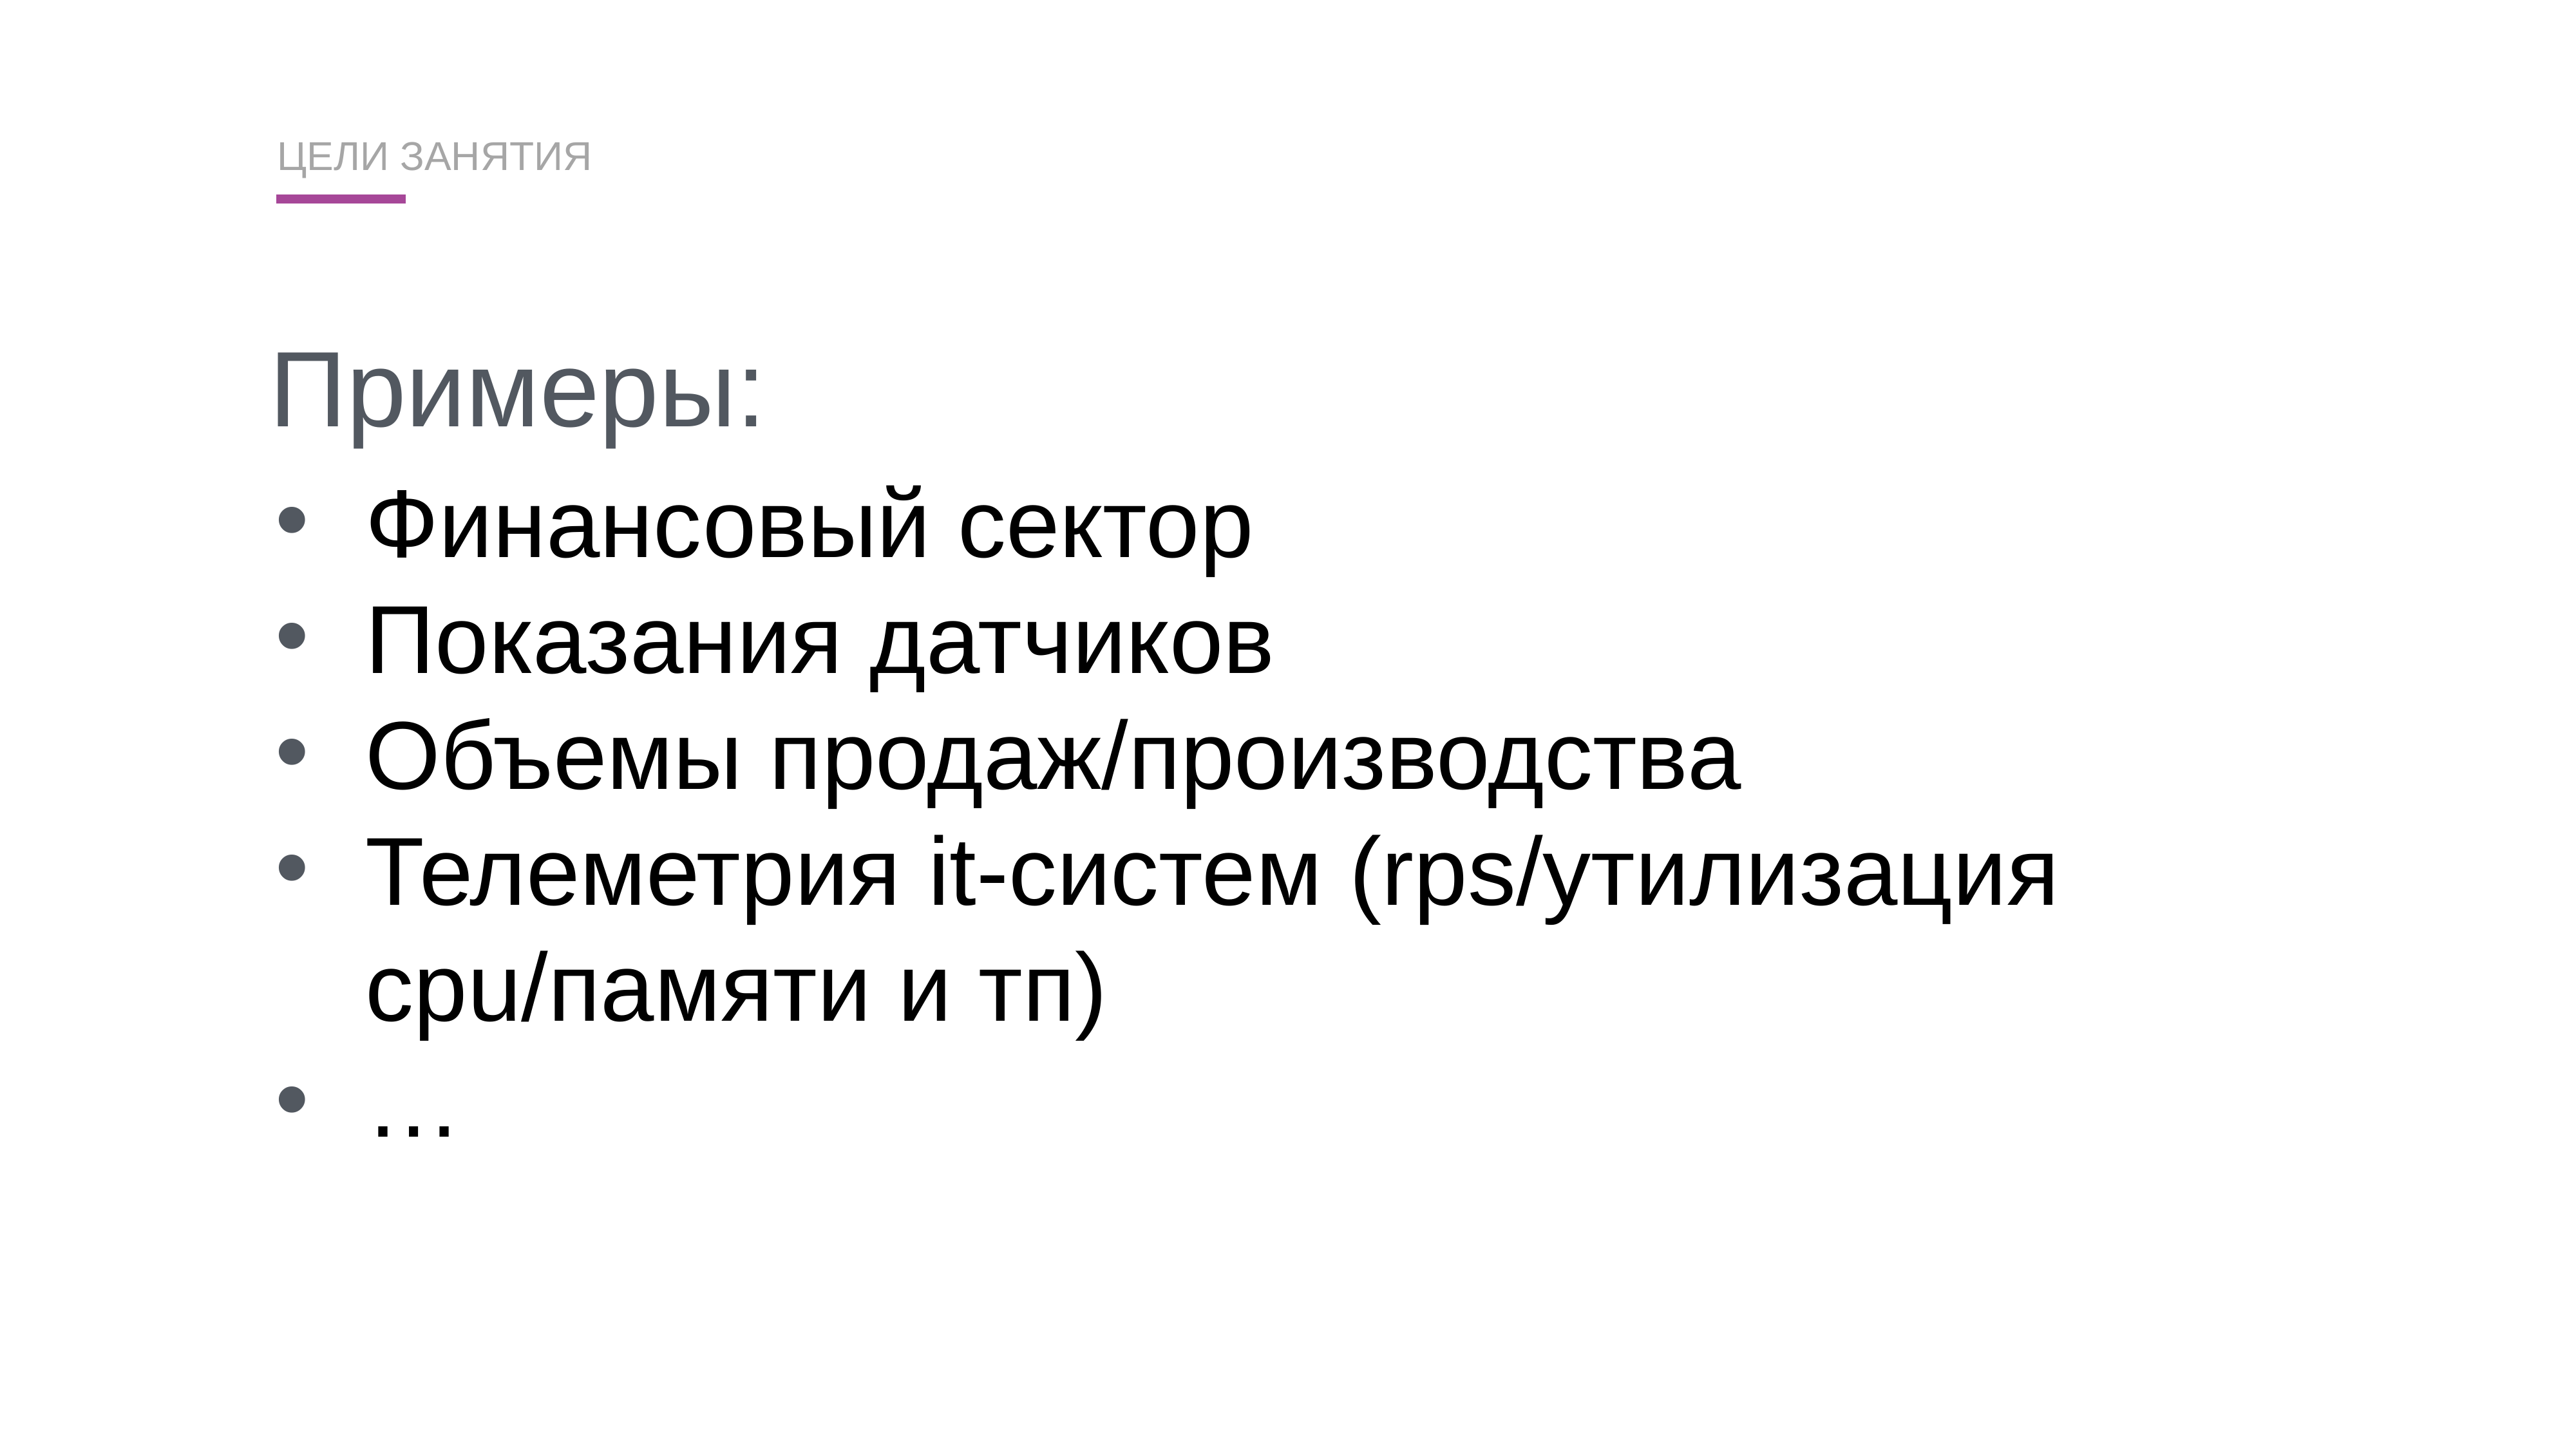

ЦЕЛИ ЗАНЯТИЯ
Примеры:
Финансовый сектор
Показания датчиков
Объемы продаж/производства
Телеметрия it-систем (rps/утилизация cpu/памяти и тп)
…